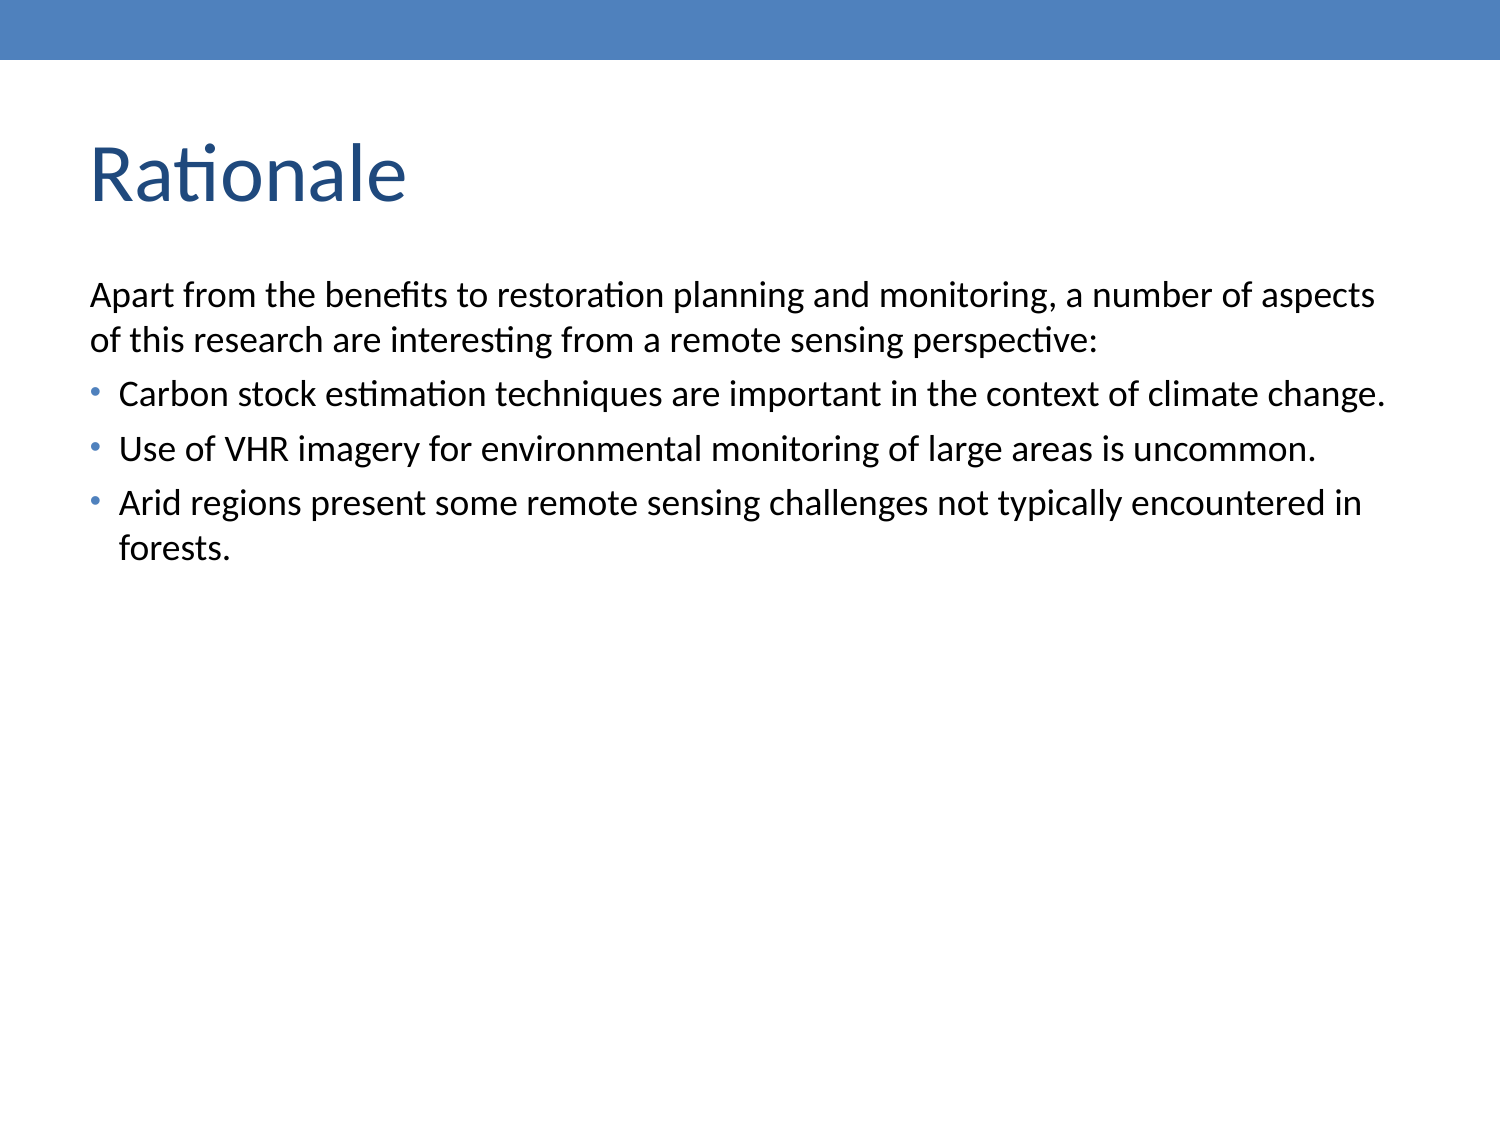

Rationale
Apart from the benefits to restoration planning and monitoring, a number of aspects of this research are interesting from a remote sensing perspective:
Carbon stock estimation techniques are important in the context of climate change.
Use of VHR imagery for environmental monitoring of large areas is uncommon.
Arid regions present some remote sensing challenges not typically encountered in forests.